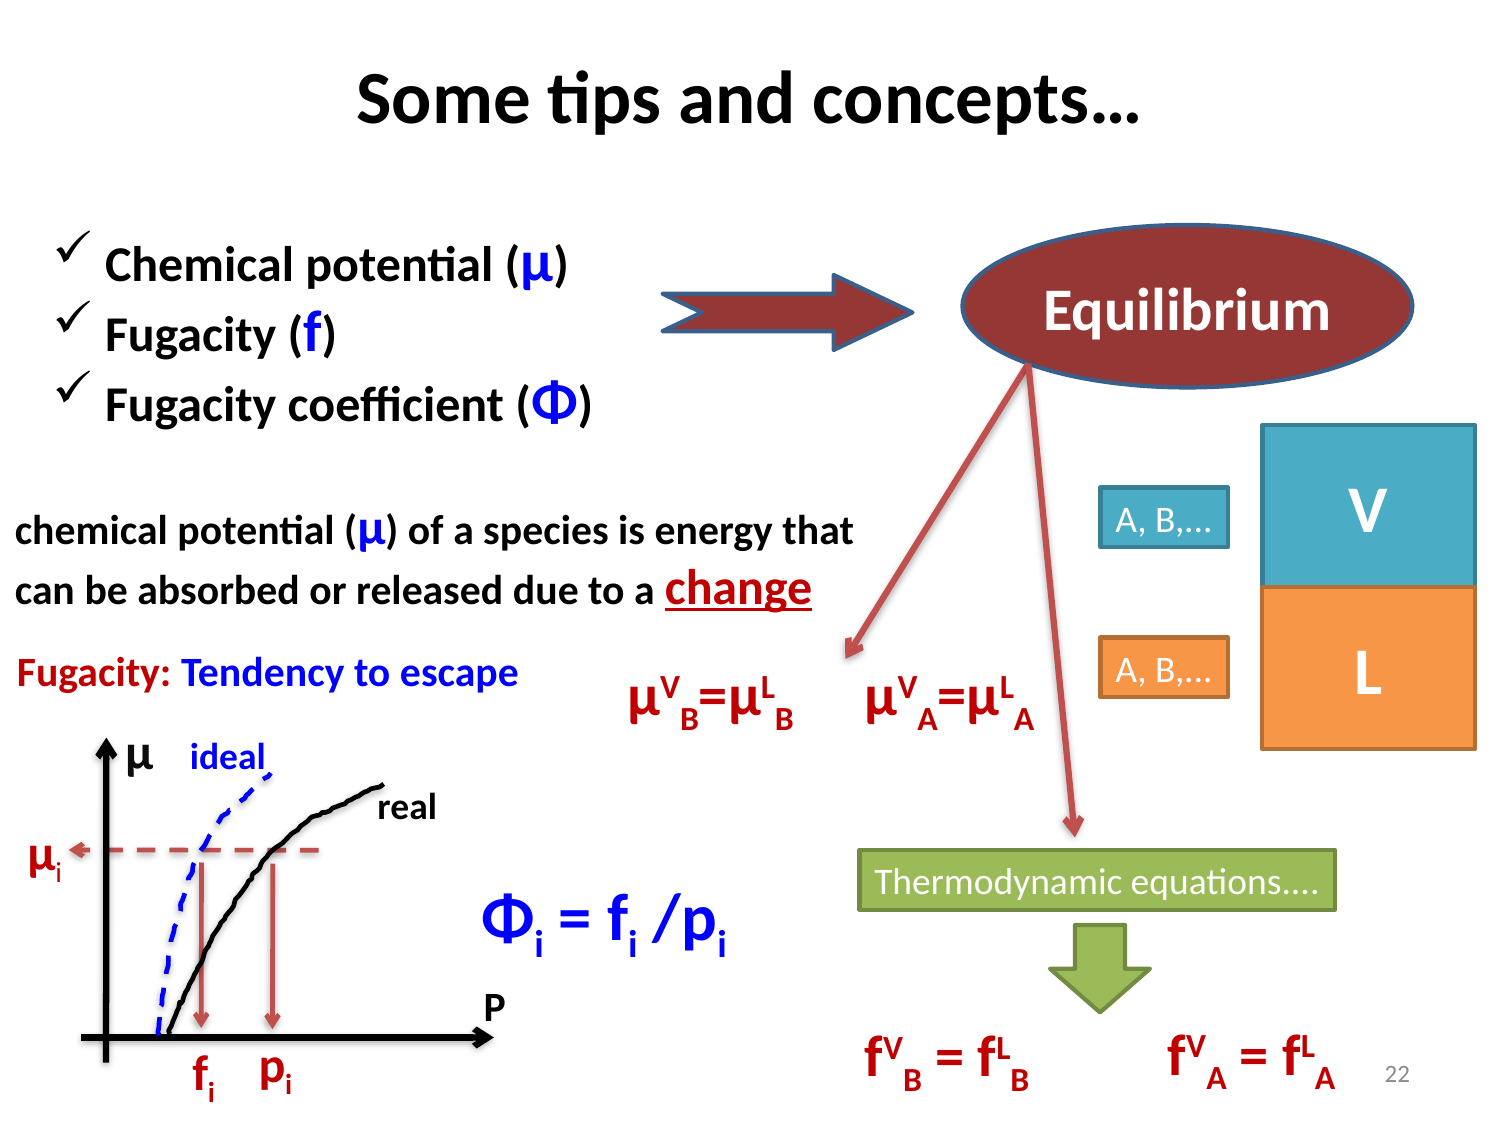

# Some tips and concepts…
 Chemical potential (μ)
 Fugacity (f)
 Fugacity coefficient (Φ)
Equilibrium

V
chemical potential (μ) of a species is energy that can be absorbed or released due to a change
A, B,...
L
Fugacity: Tendency to escape
A, B,...
μVB=μLB
μVA=μLA
μ
P
ideal
real

μi
Thermodynamic equations....
Φi = fi /pi

fVA = fLA
fVB = fLB
pi
fi
22